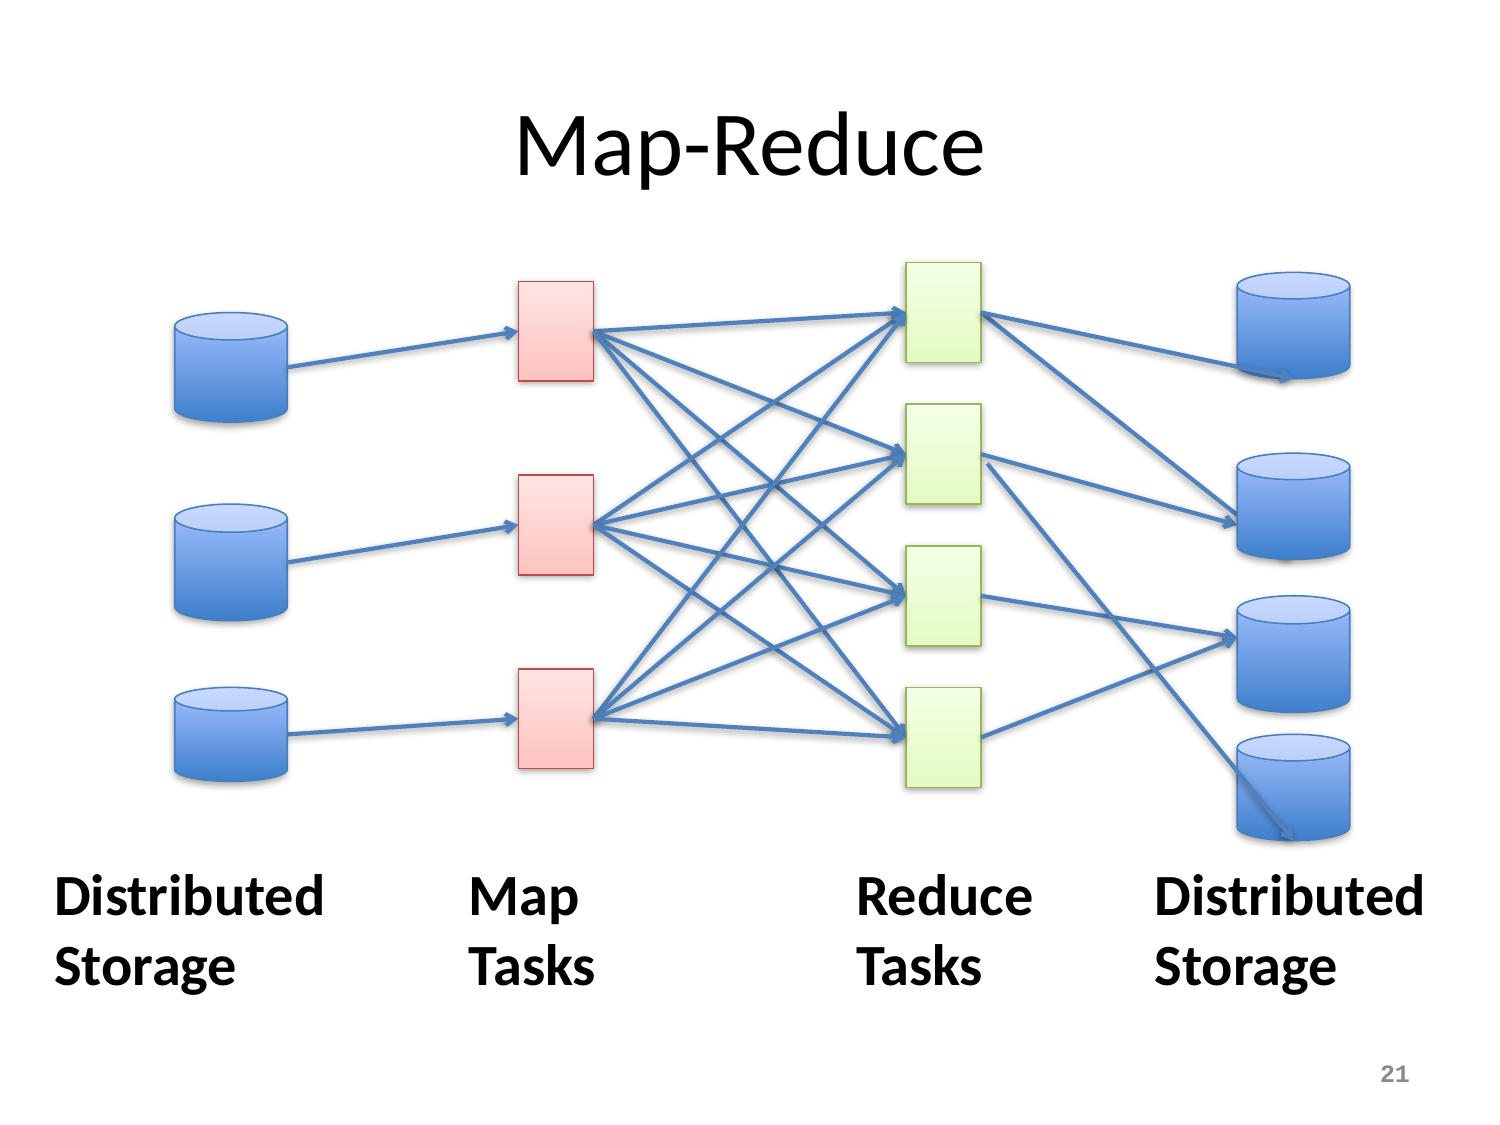

# Map-Reduce

Distributed
Storage
Map
Tasks
Reduce
Tasks
Distributed
Storage
21